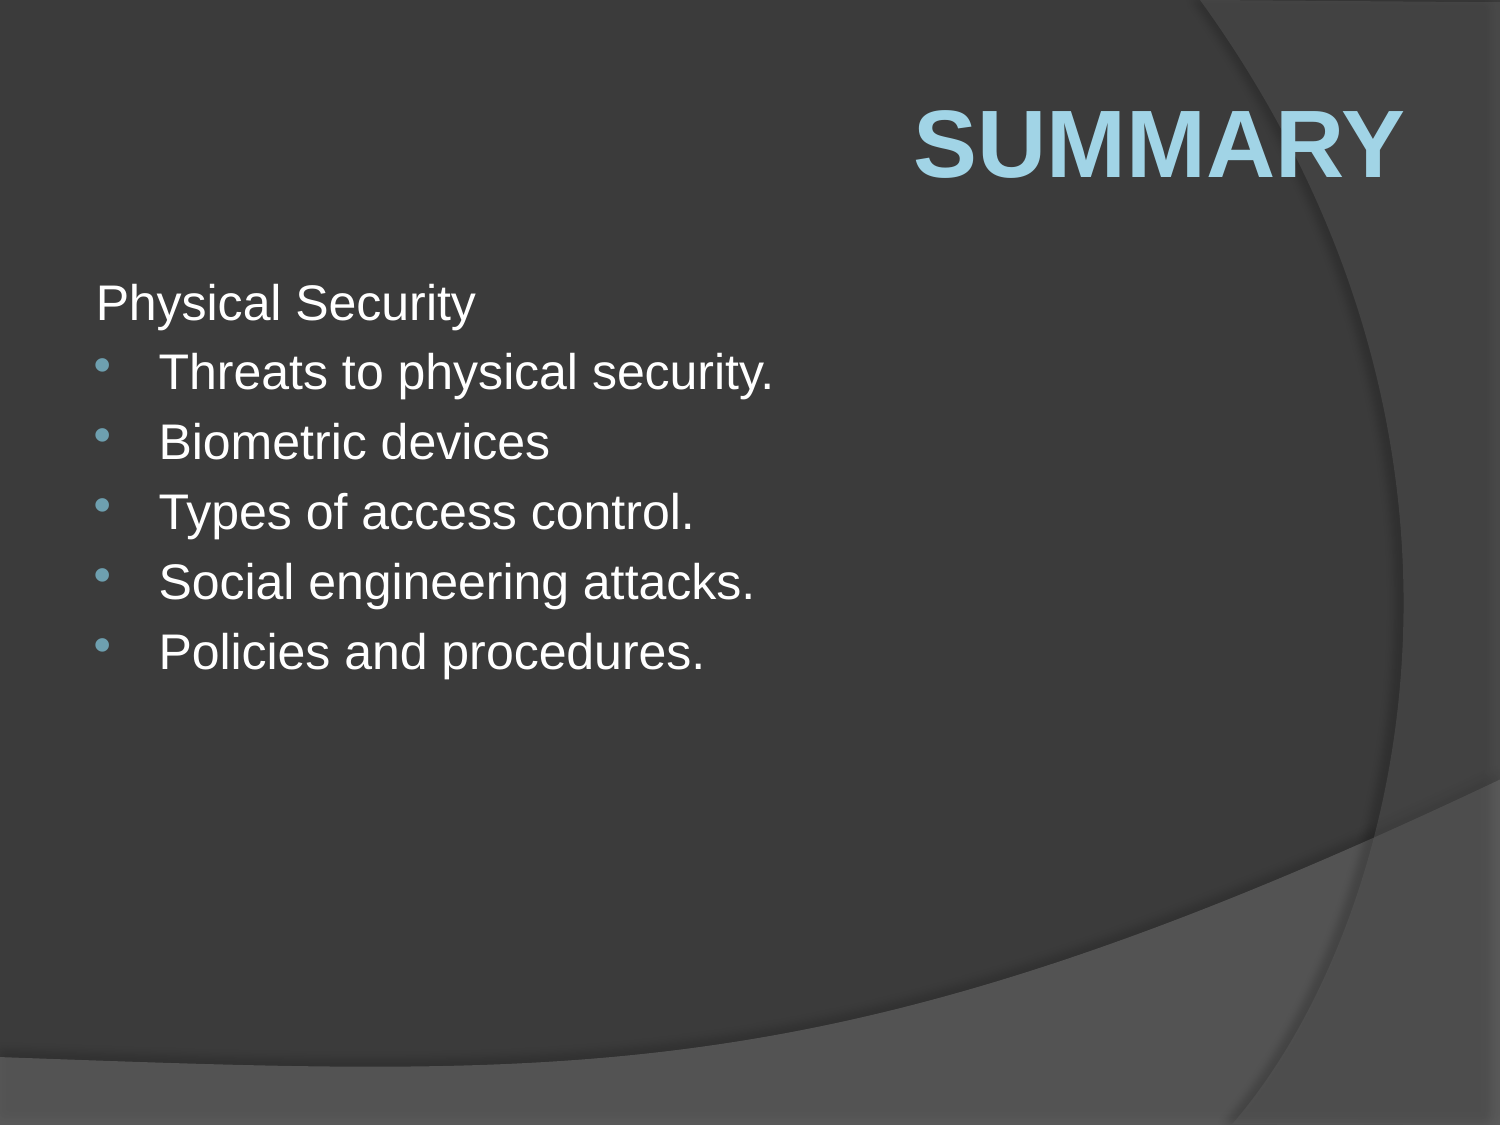

# Summary
Physical Security
Threats to physical security.
Biometric devices
Types of access control.
Social engineering attacks.
Policies and procedures.